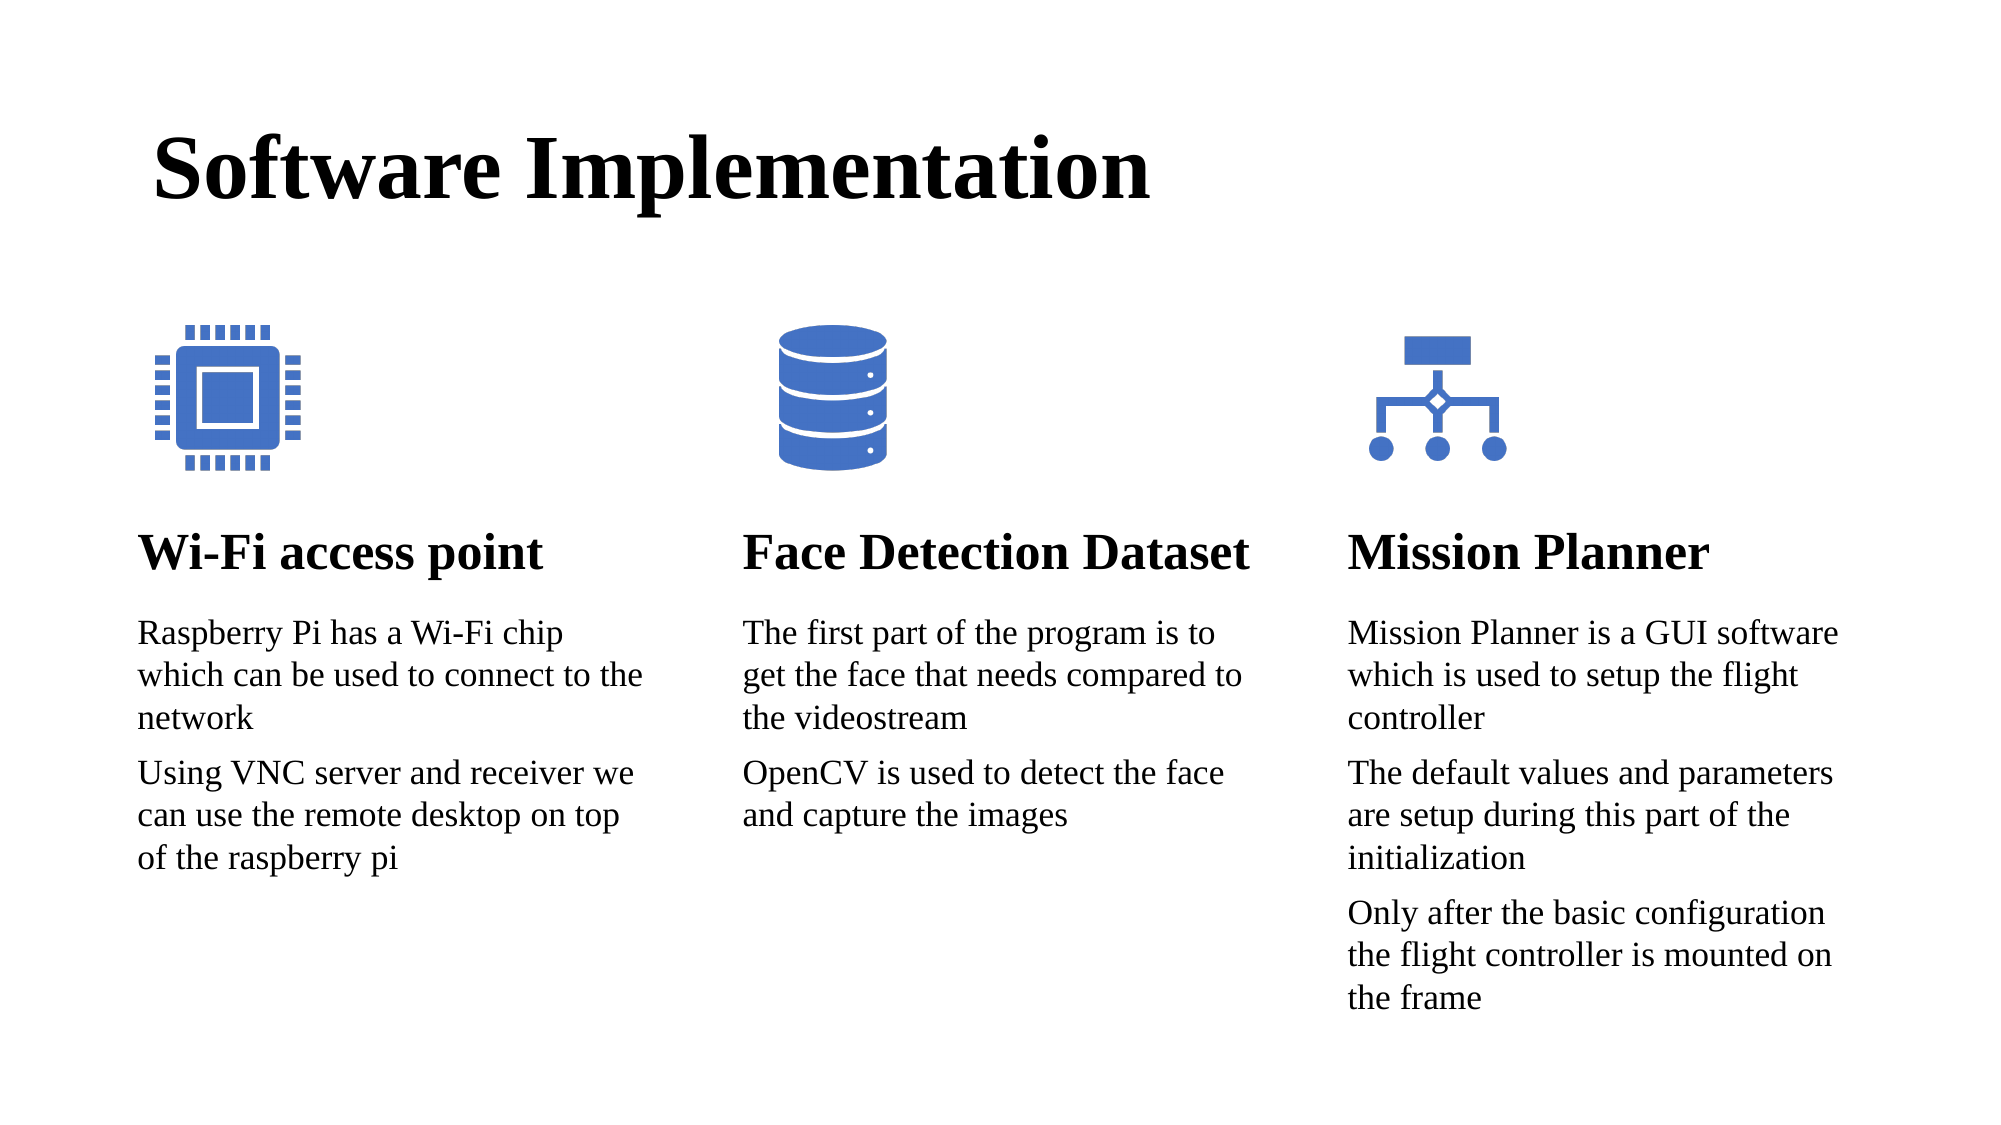

# Software Implementation
Wi-Fi access point
Raspberry Pi has a Wi-Fi chip which can be used to connect to the network
Using VNC server and receiver we can use the remote desktop on top of the raspberry pi
Face Detection Dataset
The first part of the program is to get the face that needs compared to the videostream
OpenCV is used to detect the face and capture the images
Mission Planner
Mission Planner is a GUI software which is used to setup the flight controller
The default values and parameters are setup during this part of the initialization
Only after the basic configuration the flight controller is mounted on the frame